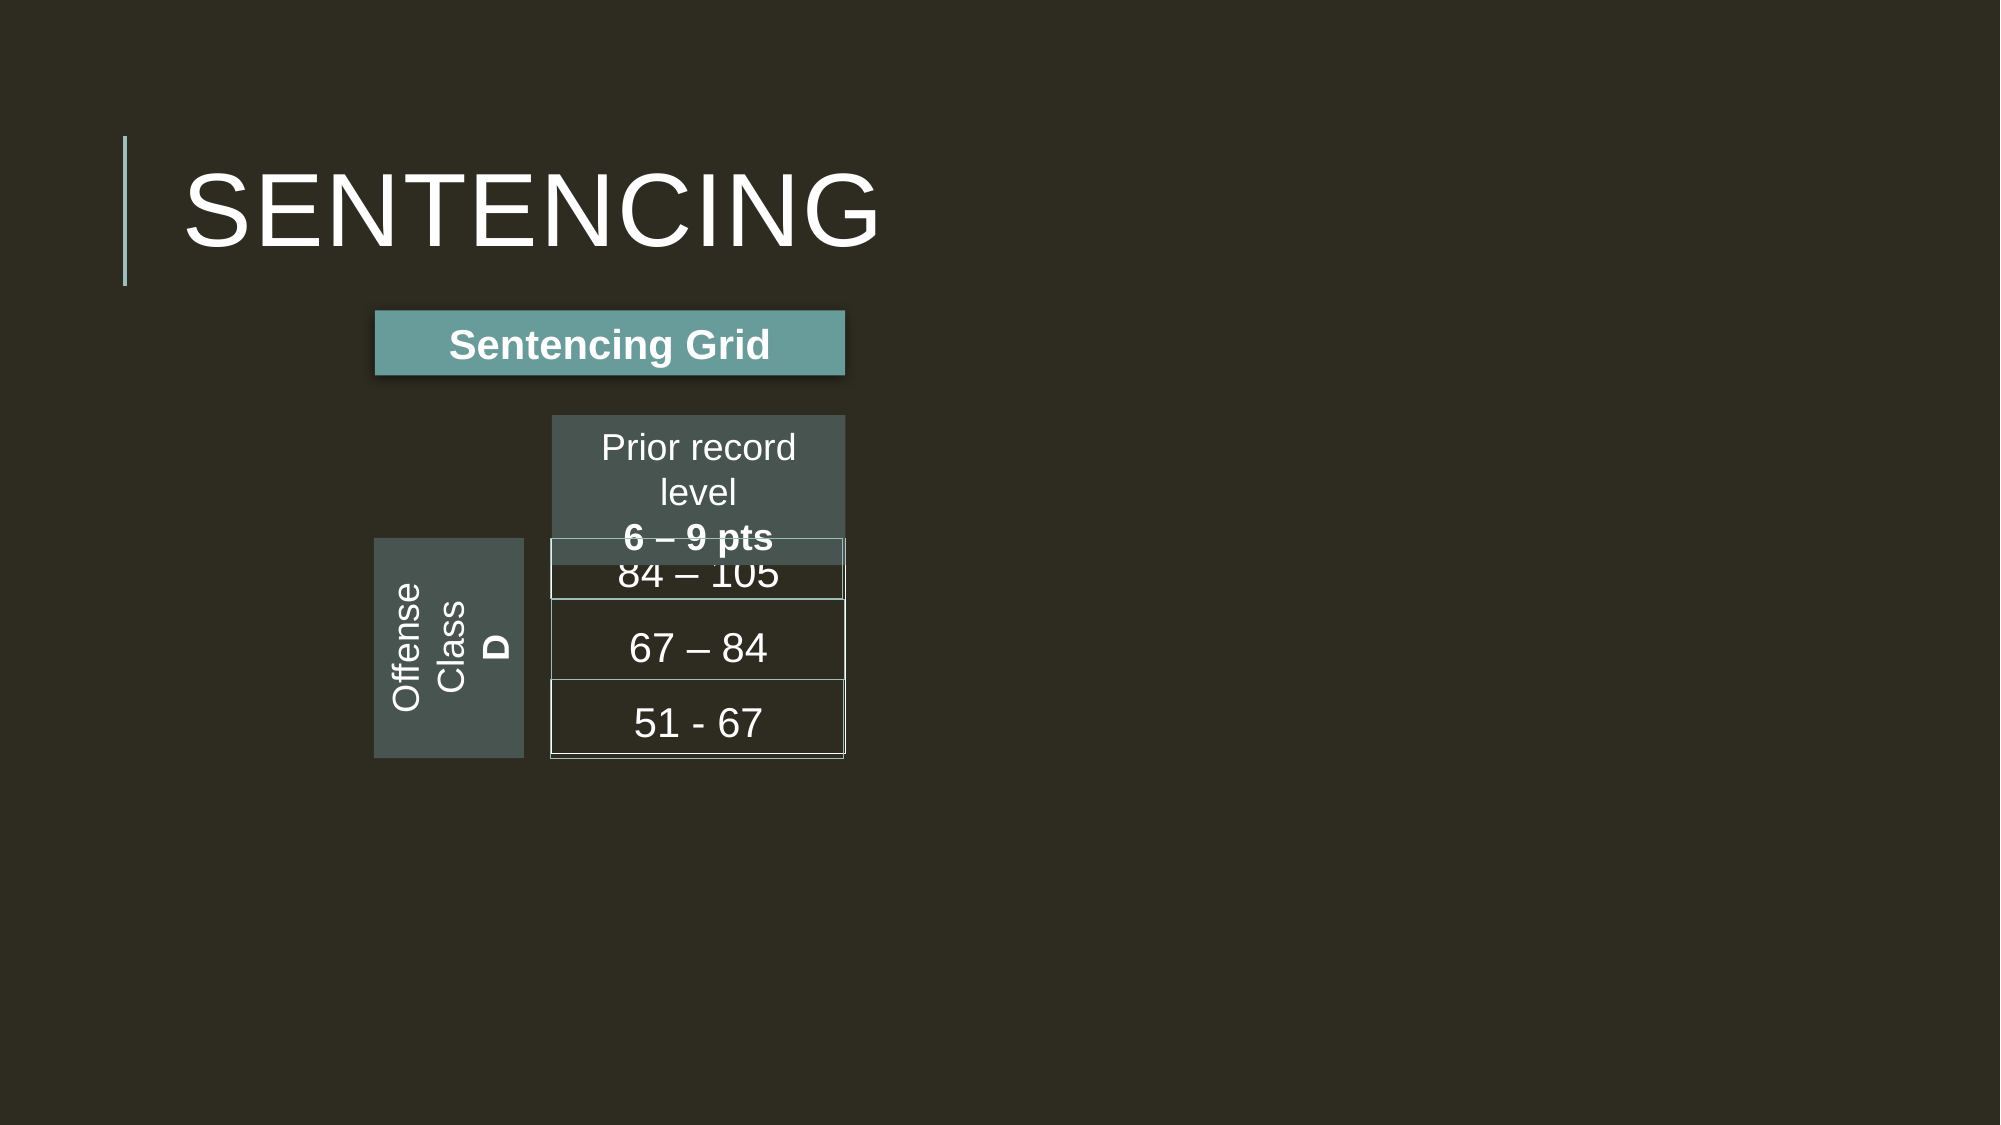

# Sentencing
Sentencing Grid
Prior record level
6 – 9 pts
84 – 105

67 – 84

51 - 67

Offense Class
D